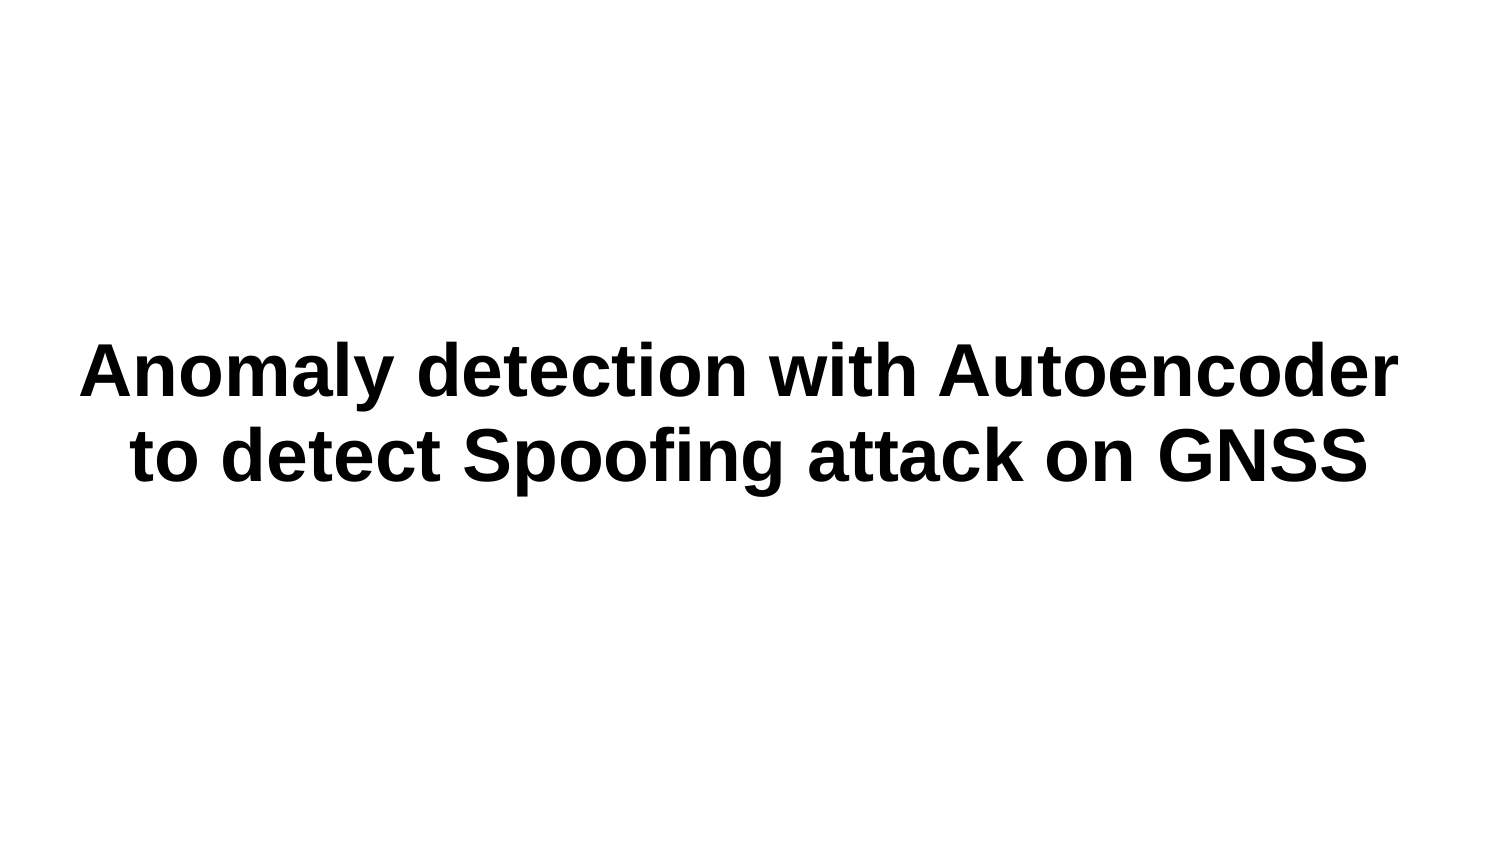

# Anomaly detection with Autoencoder
to detect Spoofing attack on GNSS